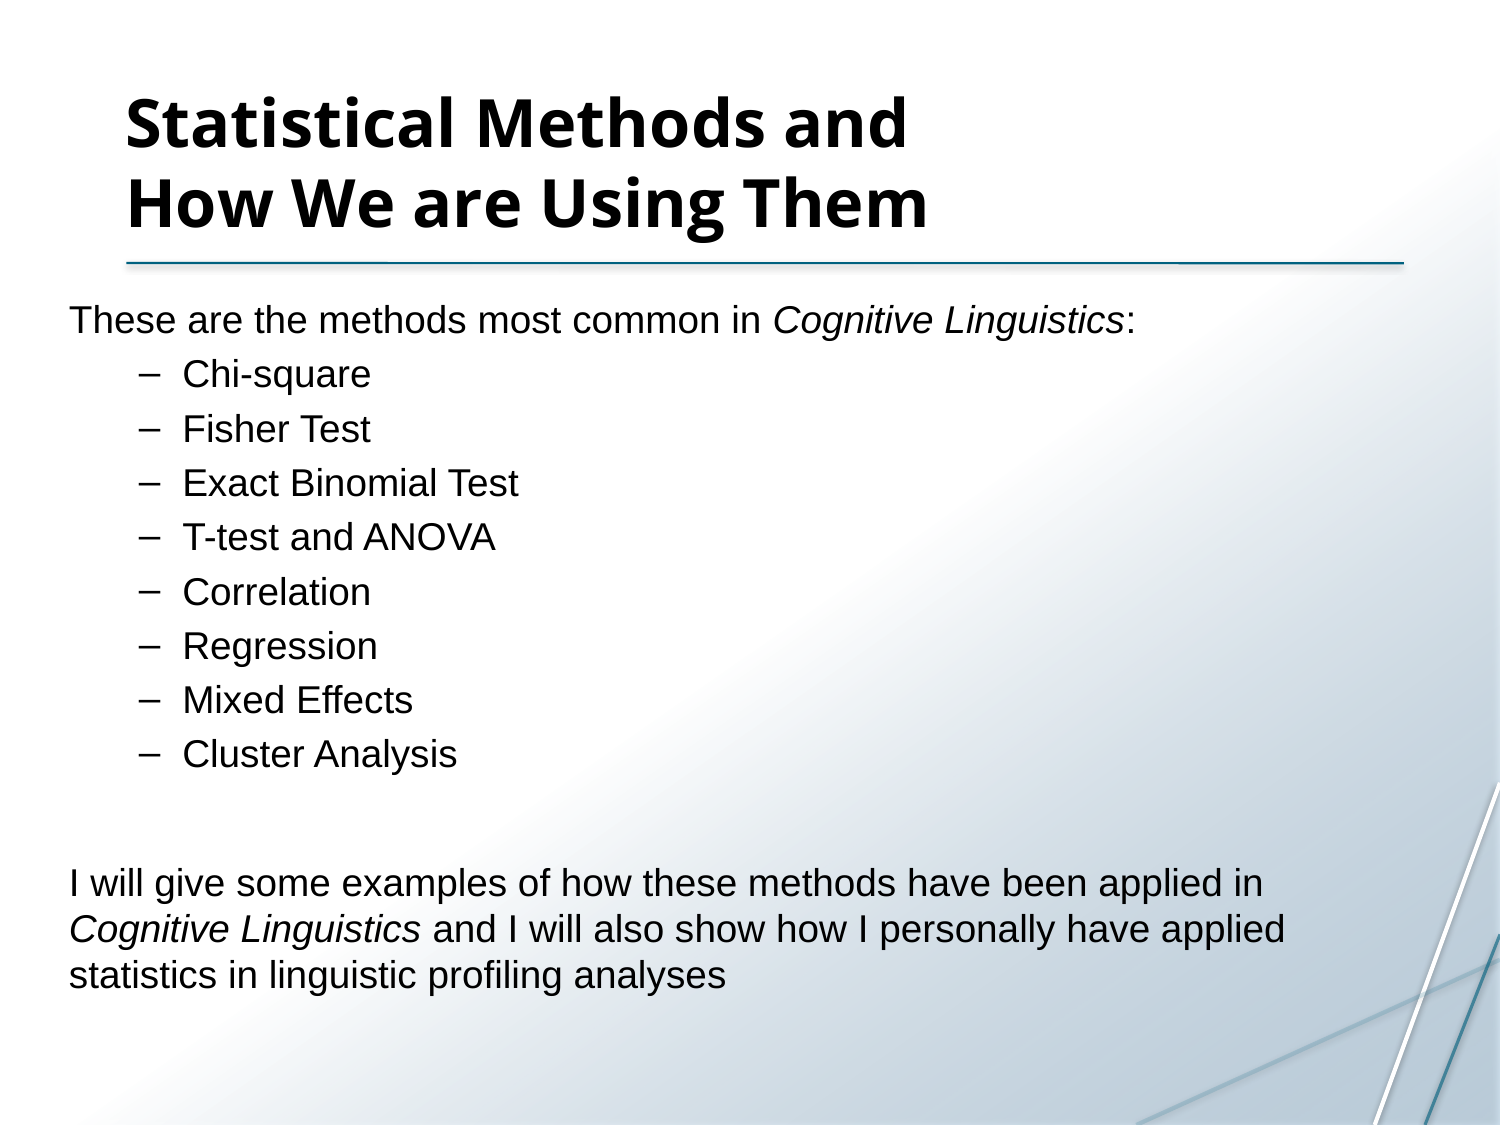

# Statistical Methods and How We are Using Them
These are the methods most common in Cognitive Linguistics:
Chi-square
Fisher Test
Exact Binomial Test
T-test and ANOVA
Correlation
Regression
Mixed Effects
Cluster Analysis

I will give some examples of how these methods have been applied in Cognitive Linguistics and I will also show how I personally have applied statistics in linguistic profiling analyses